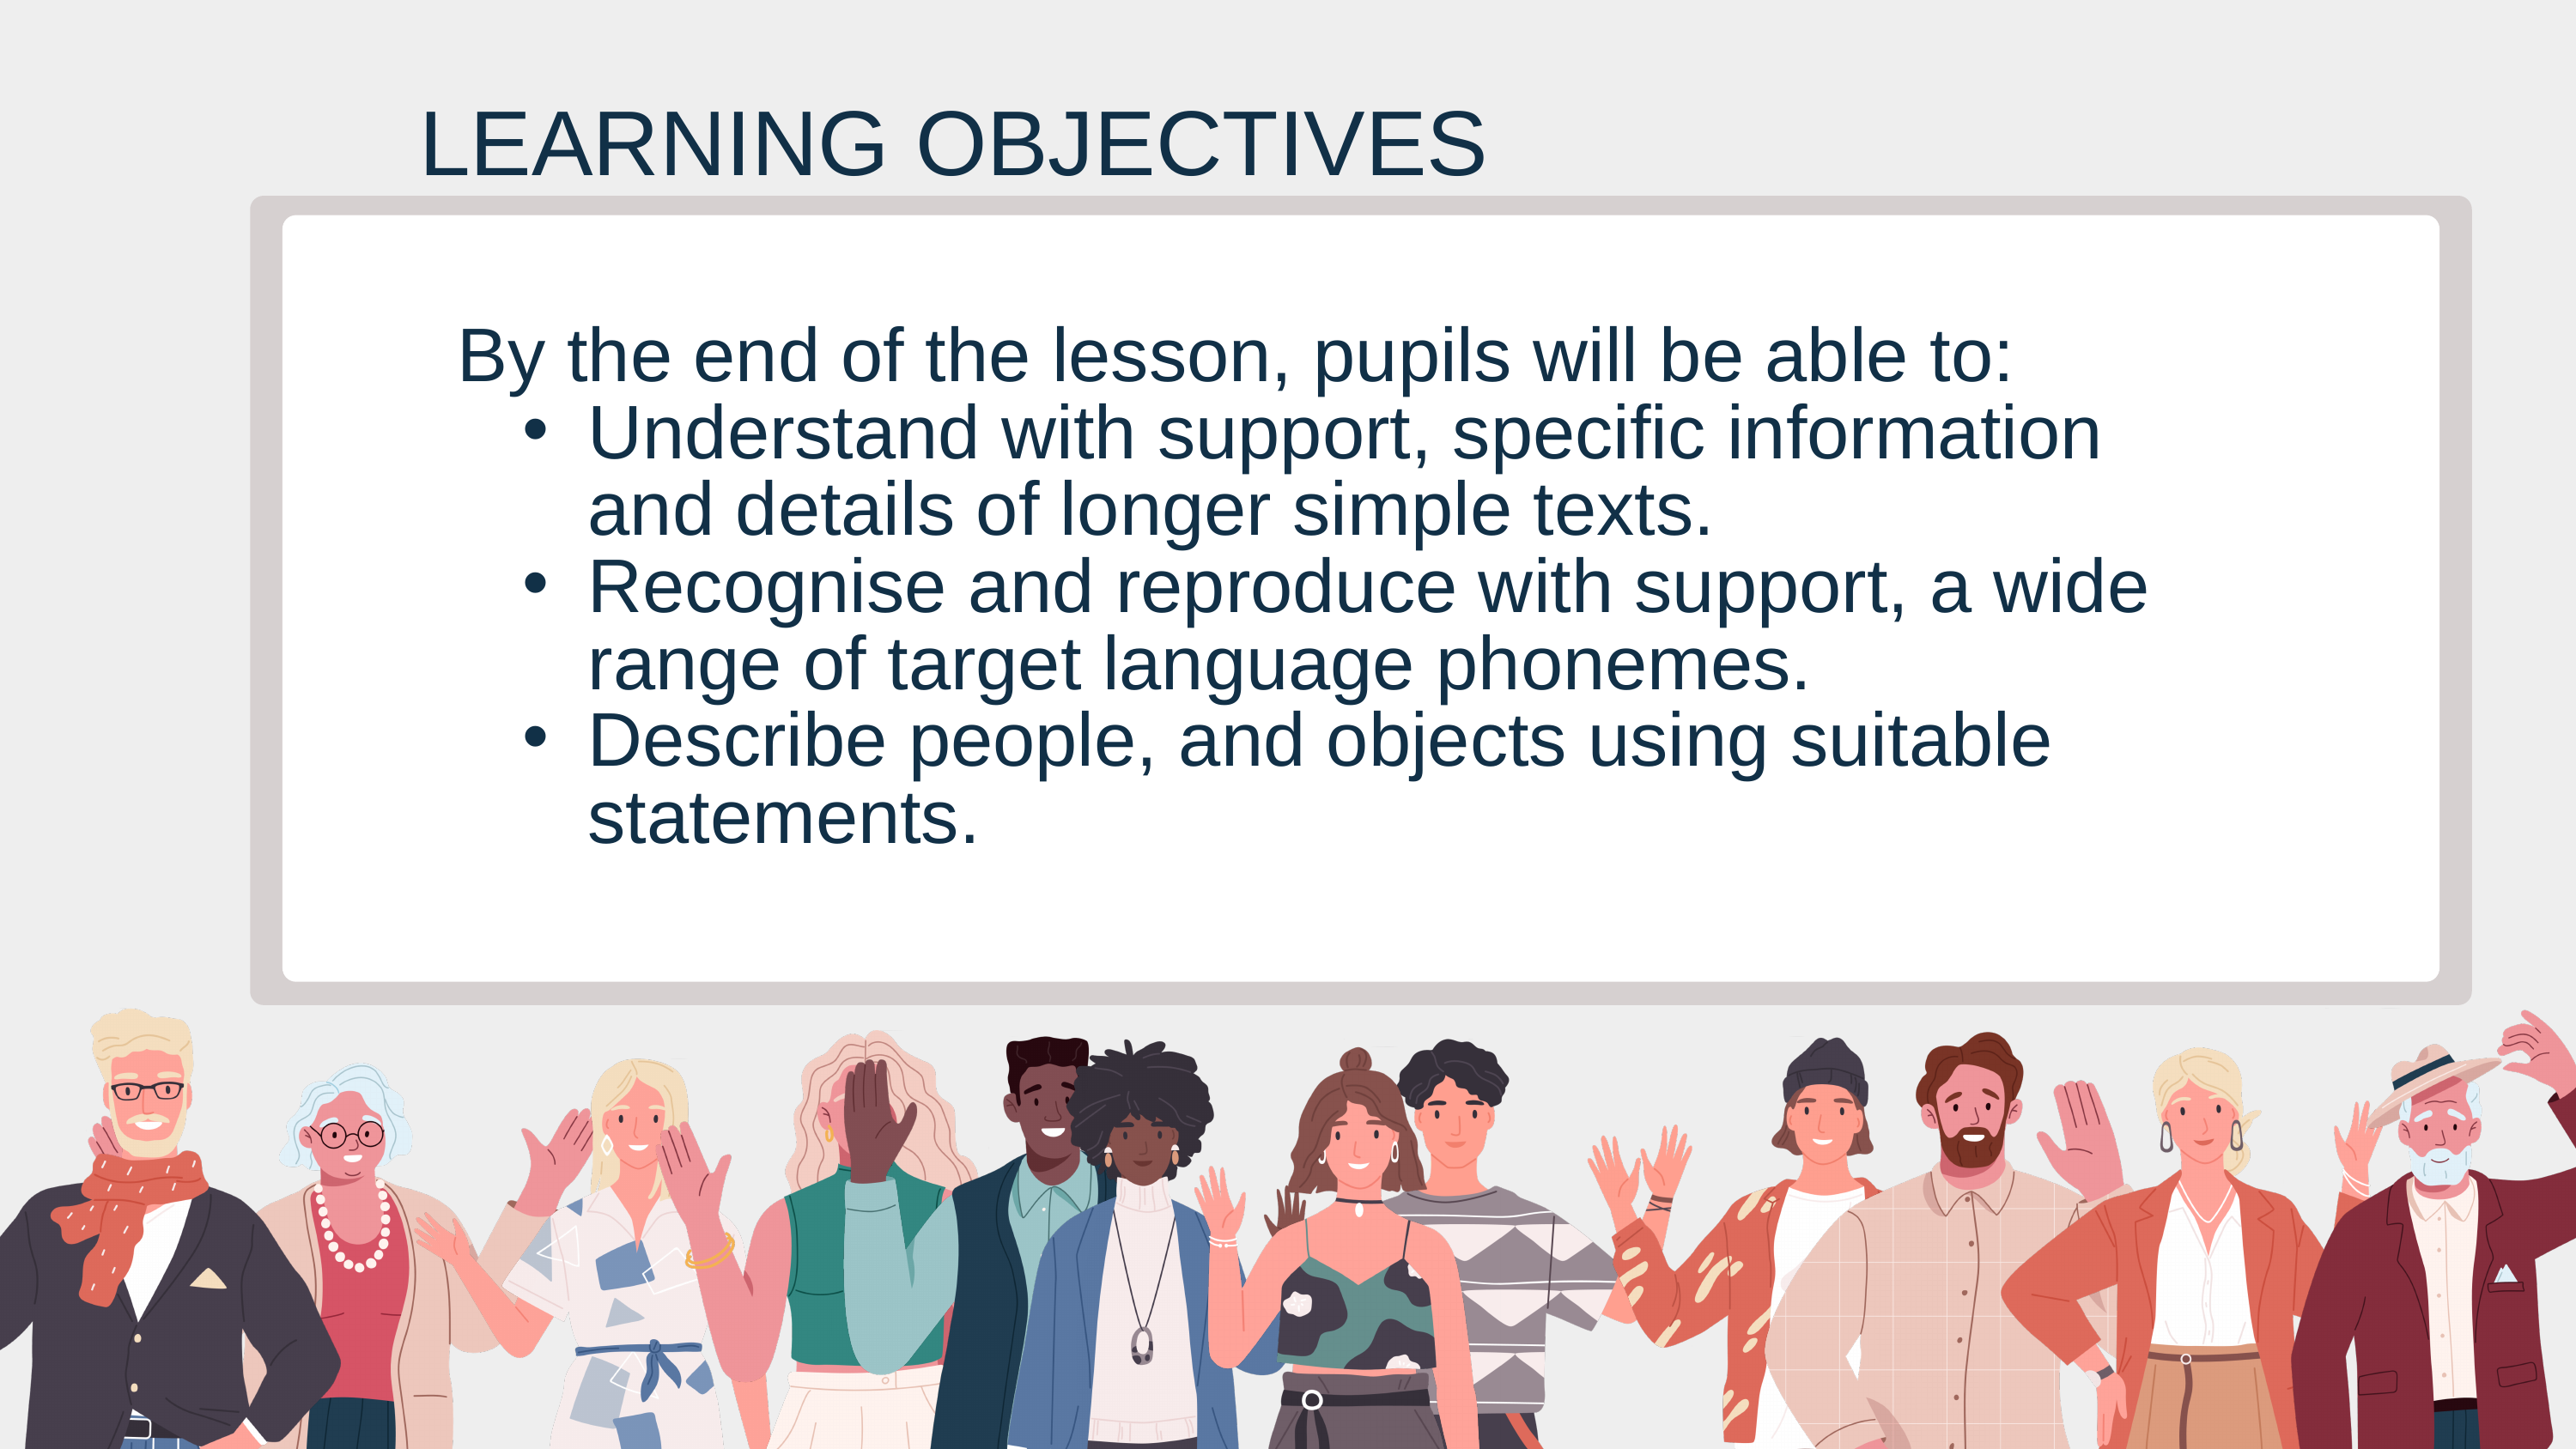

LEARNING OBJECTIVES

By the end of the lesson, pupils will be able to:
Understand with support, specific information and details of longer simple texts.
Recognise and reproduce with support, a wide range of target language phonemes.
Describe people, and objects using suitable statements.